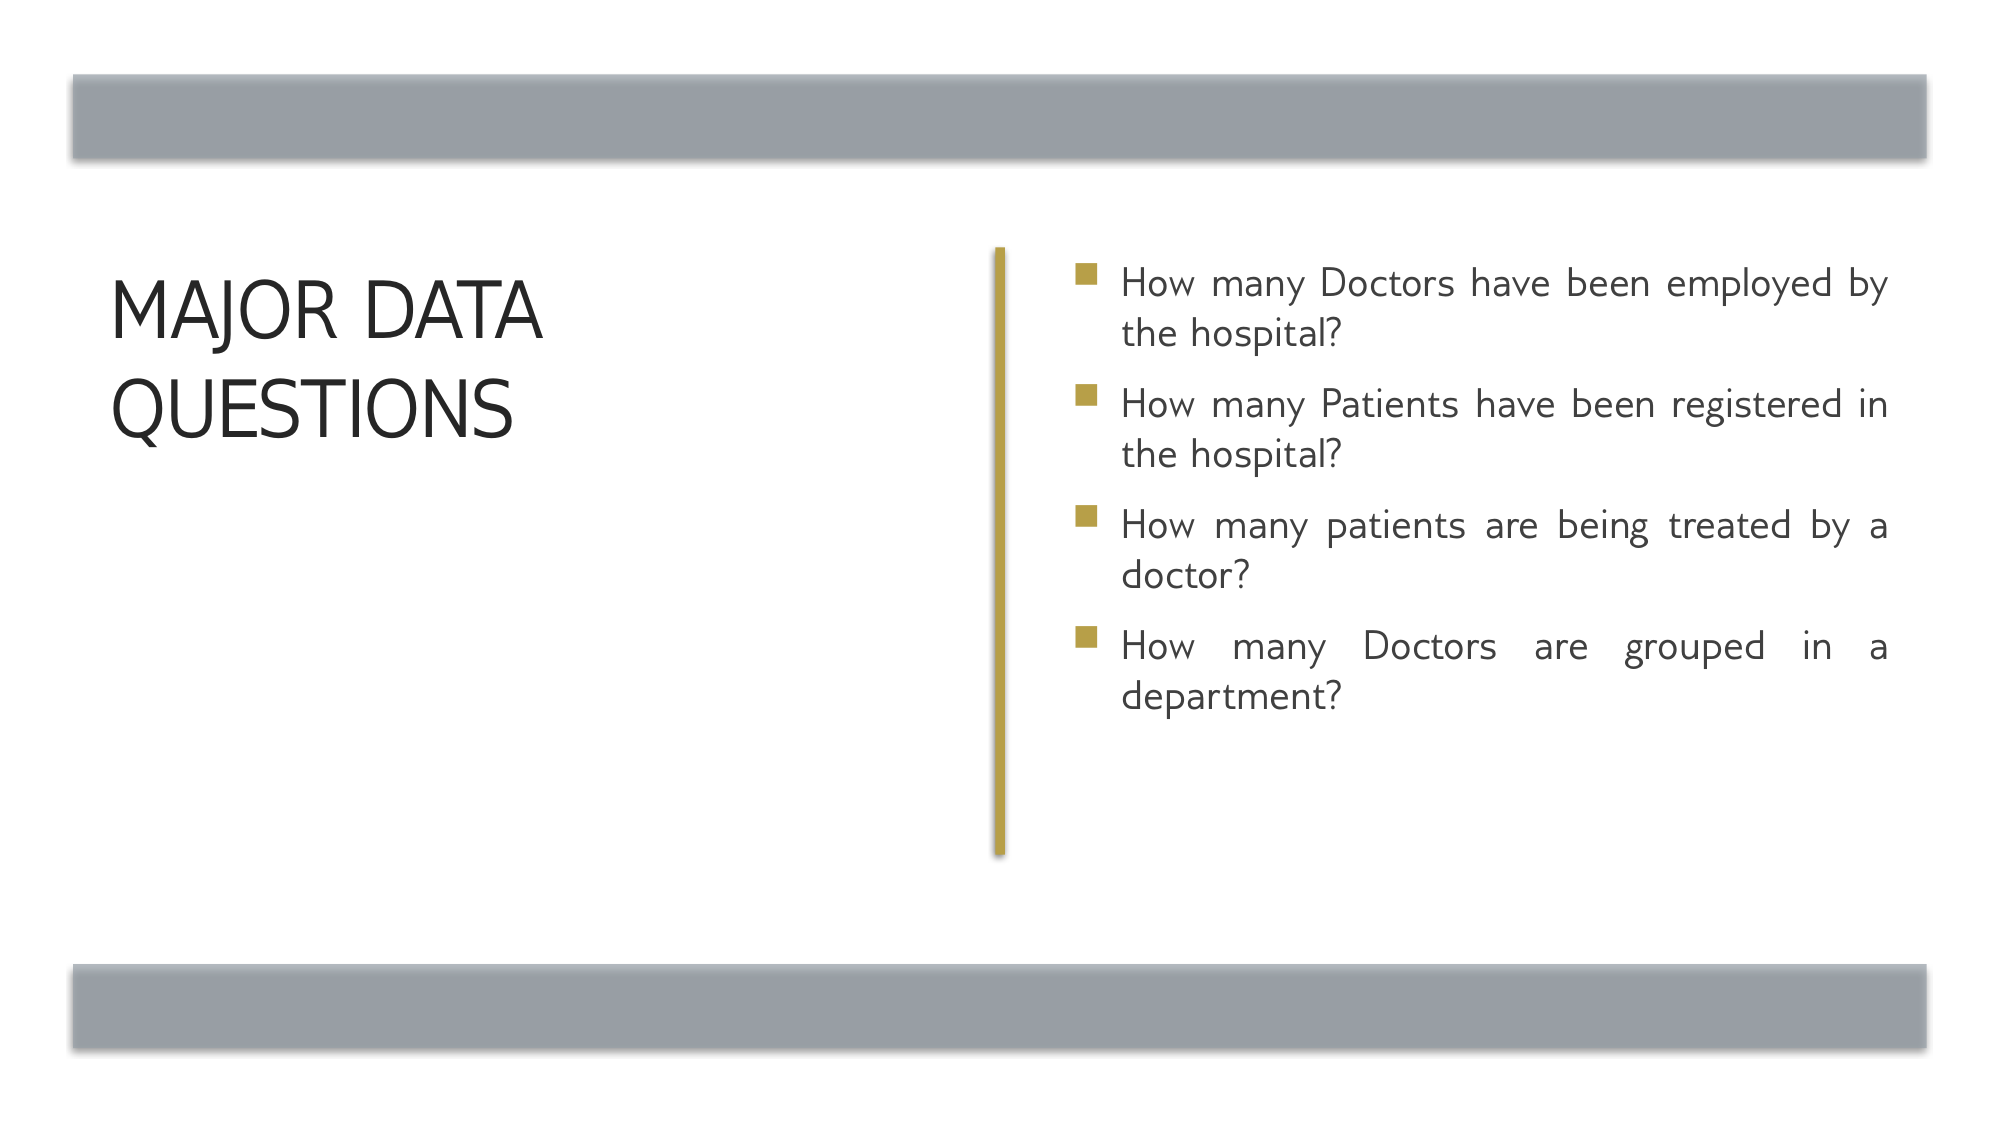

# Major Data Questions
How many Doctors have been employed by the hospital?
How many Patients have been registered in the hospital?
How many patients are being treated by a doctor?
How many Doctors are grouped in a department?